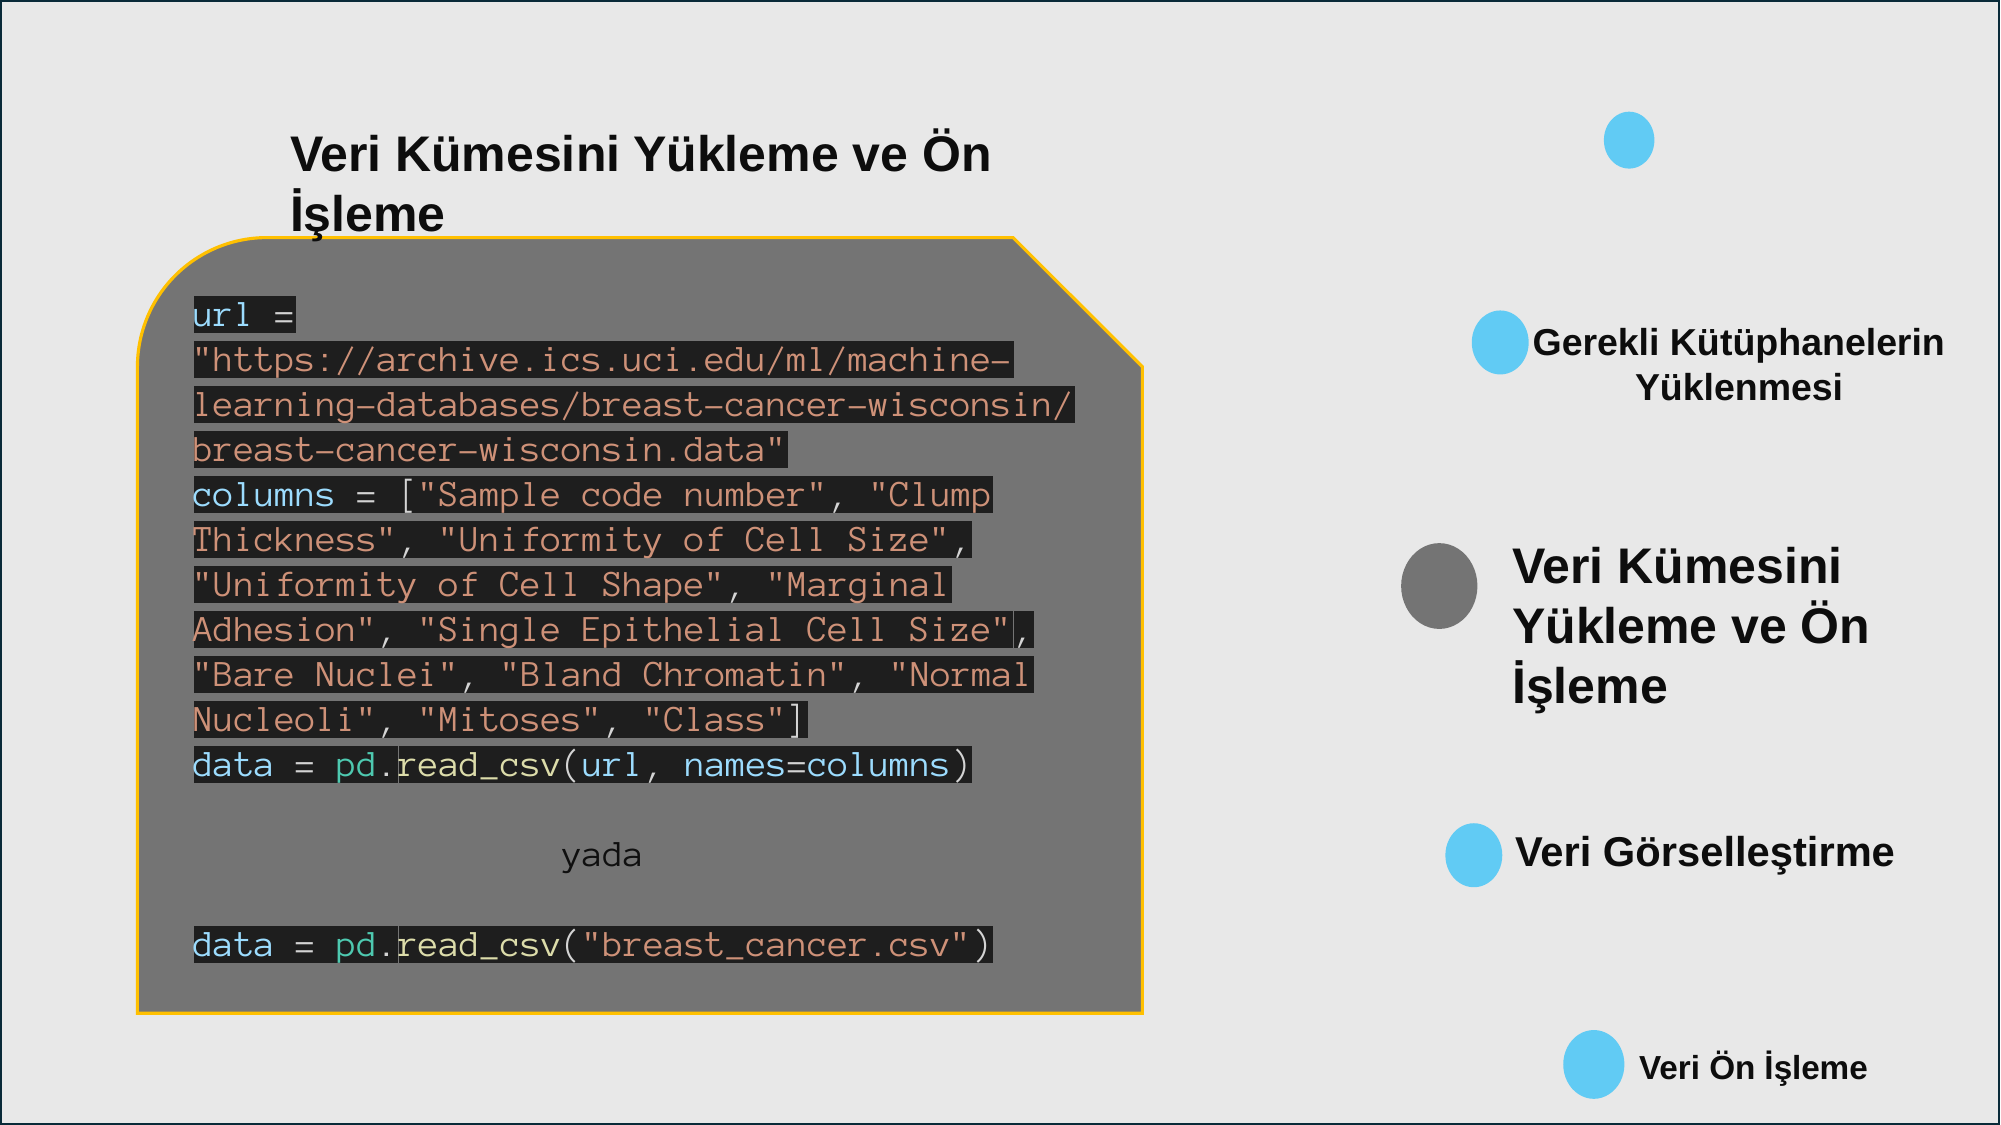

#

Veri Kümesini Yükleme ve Ön İşleme

url = "https://archive.ics.uci.edu/ml/machine-learning-databases/breast-cancer-wisconsin/breast-cancer-wisconsin.data"
columns = ["Sample code number", "Clump Thickness", "Uniformity of Cell Size", "Uniformity of Cell Shape", "Marginal Adhesion", "Single Epithelial Cell Size", "Bare Nuclei", "Bland Chromatin", "Normal Nucleoli", "Mitoses", "Class"]
data = pd.read_csv(url, names=columns)

                  yada

data = pd.read_csv("breast_cancer.csv")

Gerekli Kütüphanelerin Yüklenmesi

Veri Kümesini Yükleme ve Ön İşleme

Veri Görselleştirme

Veri Ön İşleme

XGBoost Modelinin Oluşturulması ve Eğitilmesi